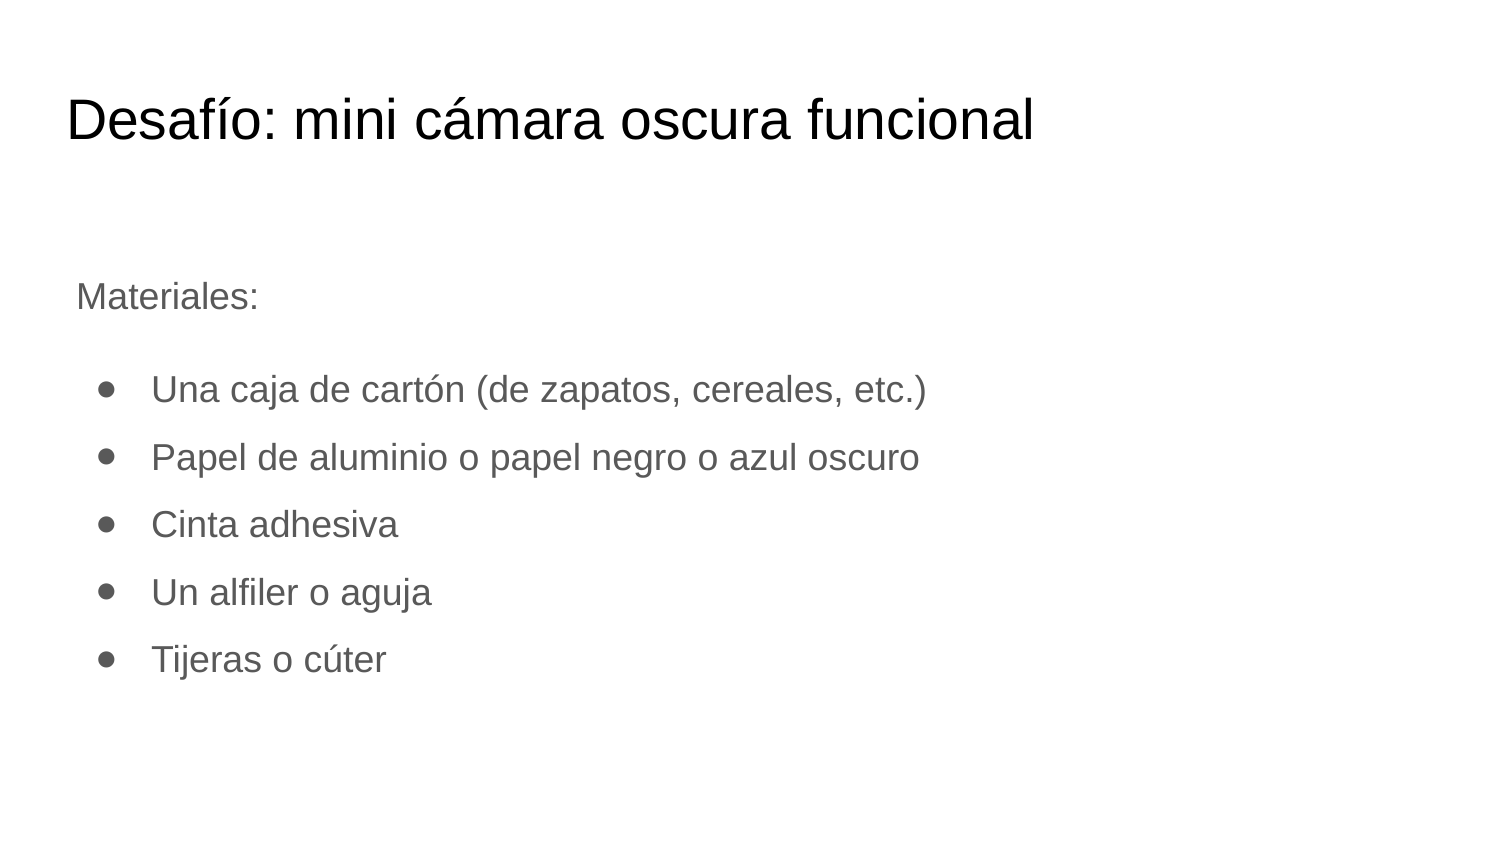

# Desafío: mini cámara oscura funcional
Materiales:
Una caja de cartón (de zapatos, cereales, etc.)
Papel de aluminio o papel negro o azul oscuro
Cinta adhesiva
Un alfiler o aguja
Tijeras o cúter